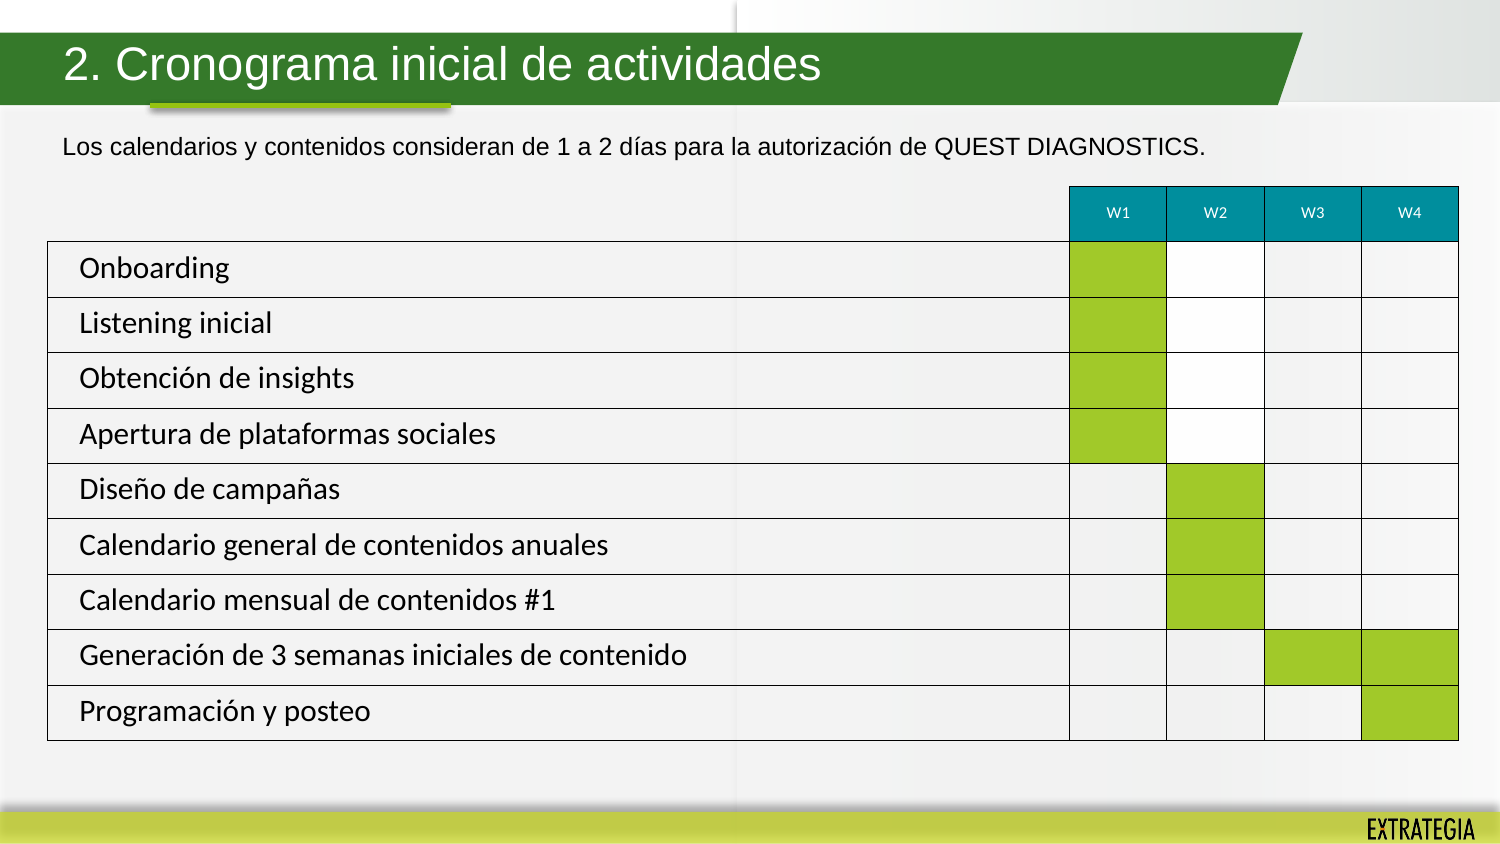

2. Cronograma inicial de actividades
Los calendarios y contenidos consideran de 1 a 2 días para la autorización de QUEST DIAGNOSTICS.
|  | W1 | W2 | W3 | W4 |
| --- | --- | --- | --- | --- |
| Onboarding |  |  |  |  |
| Listening inicial |  |  |  |  |
| Obtención de insights |  |  |  |  |
| Apertura de plataformas sociales |  |  |  |  |
| Diseño de campañas |  |  |  |  |
| Calendario general de contenidos anuales |  |  |  |  |
| Calendario mensual de contenidos #1 |  |  |  |  |
| Generación de 3 semanas iniciales de contenido |  |  |  |  |
| Programación y posteo |  |  |  |  |